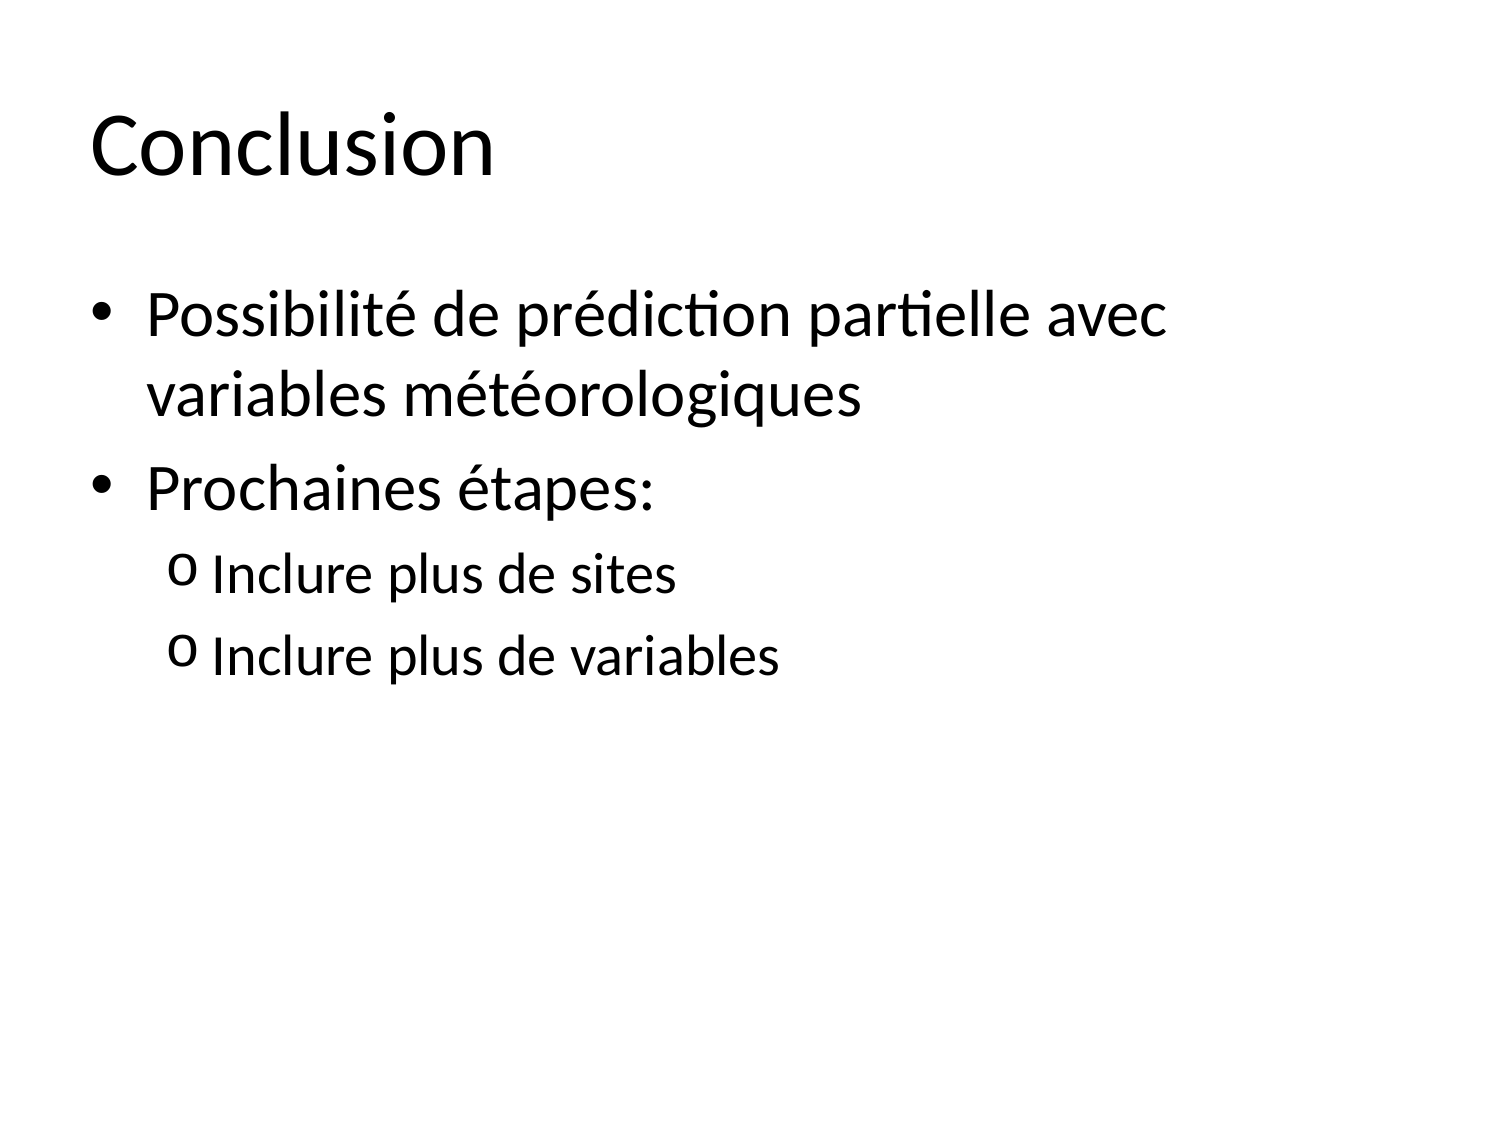

# Conclusion
Possibilité de prédiction partielle avec variables météorologiques
Prochaines étapes:
Inclure plus de sites
Inclure plus de variables